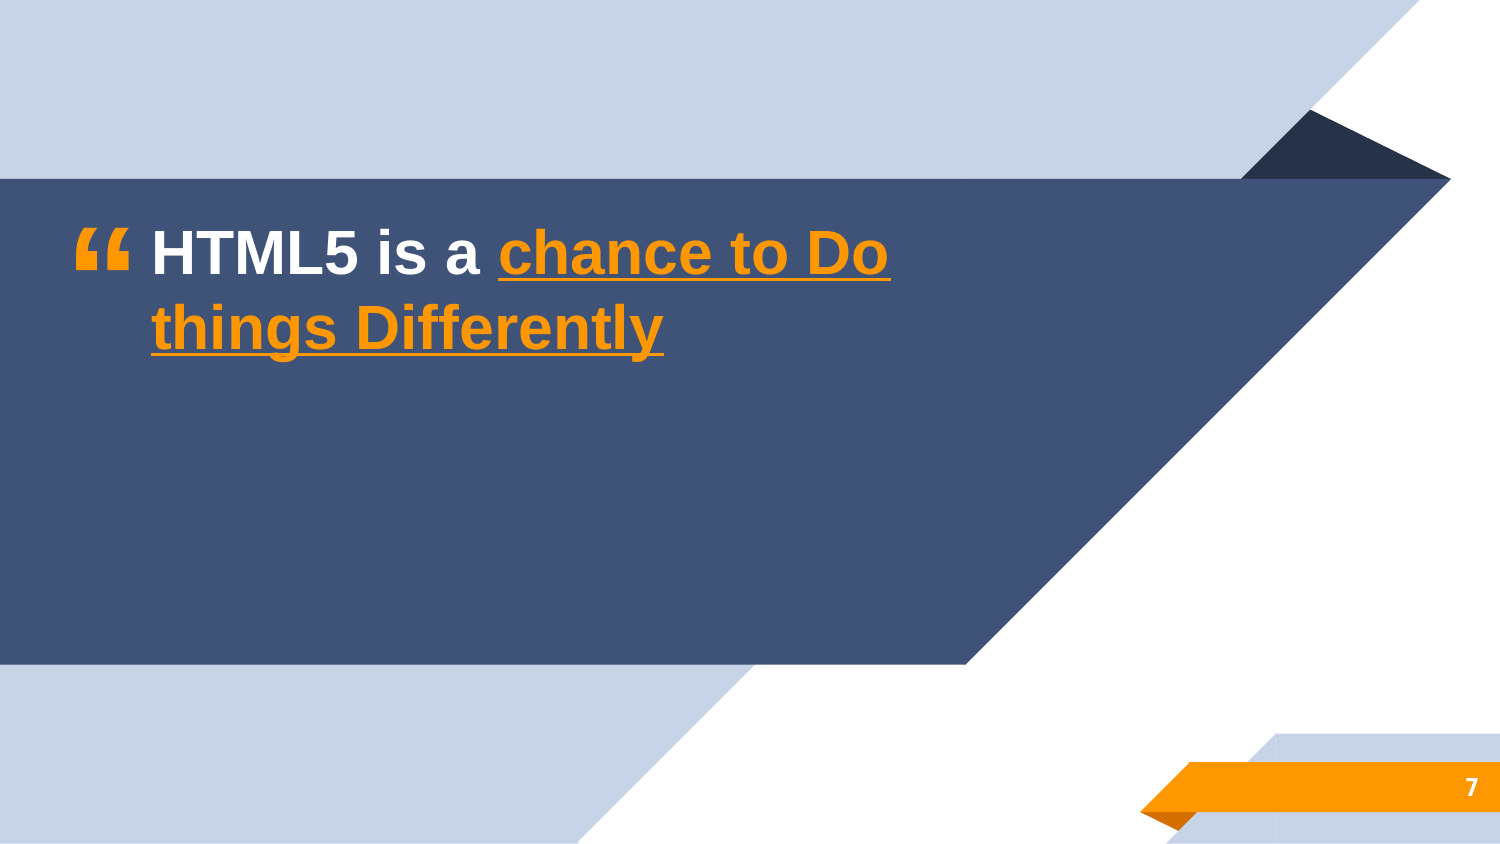

HTML5 is a chance to Do things Differently
7
7